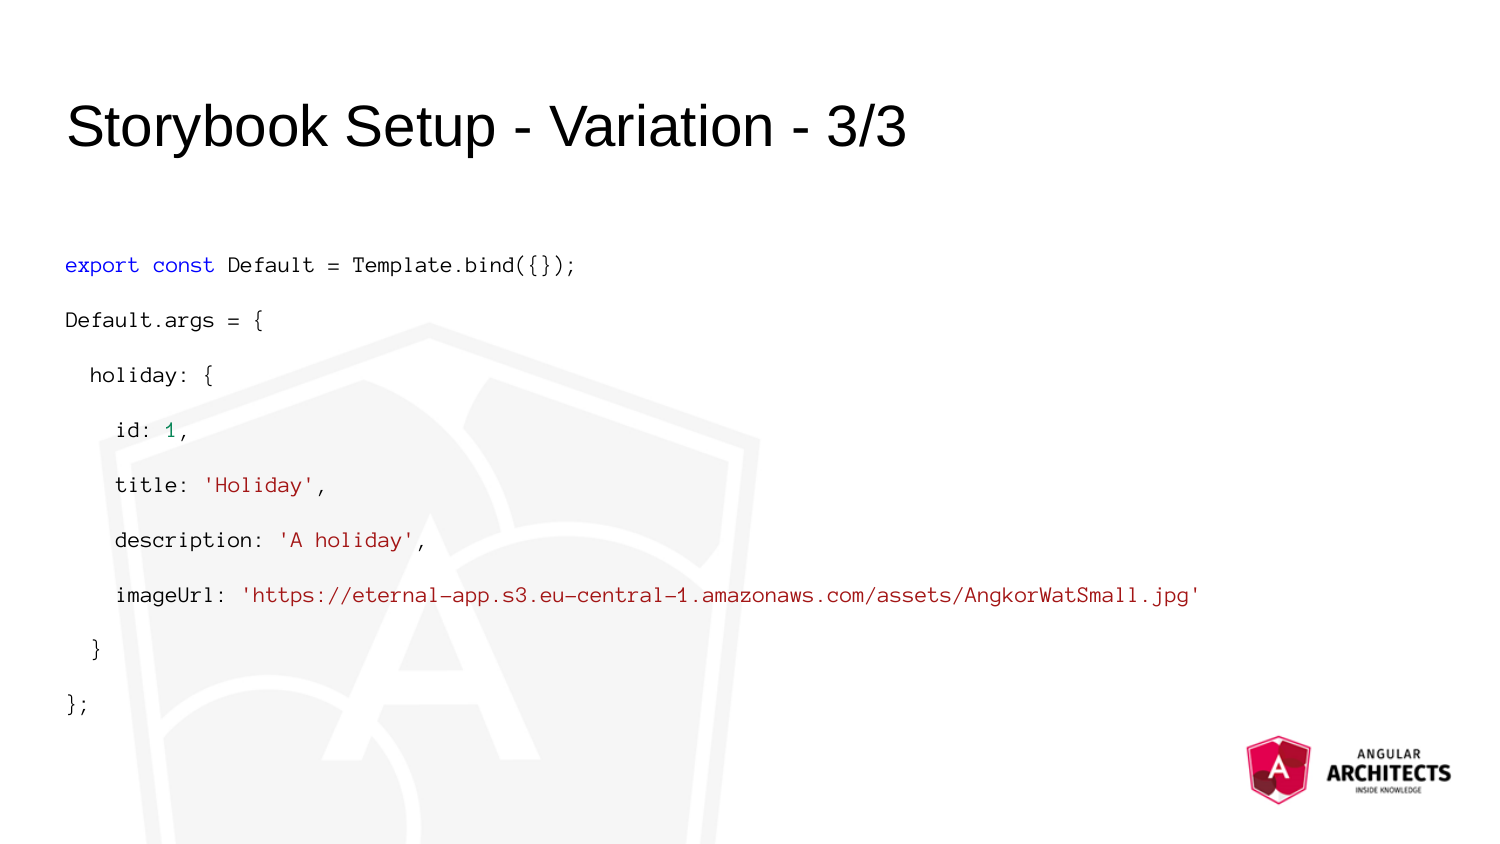

# Storybook Setup - Variation - 3/3

export const Default = Template.bind({});
Default.args = {
  holiday: {
    id: 1,
    title: 'Holiday',
    description: 'A holiday',
    imageUrl: 'https://eternal-app.s3.eu-central-1.amazonaws.com/assets/AngkorWatSmall.jpg'
  }
};